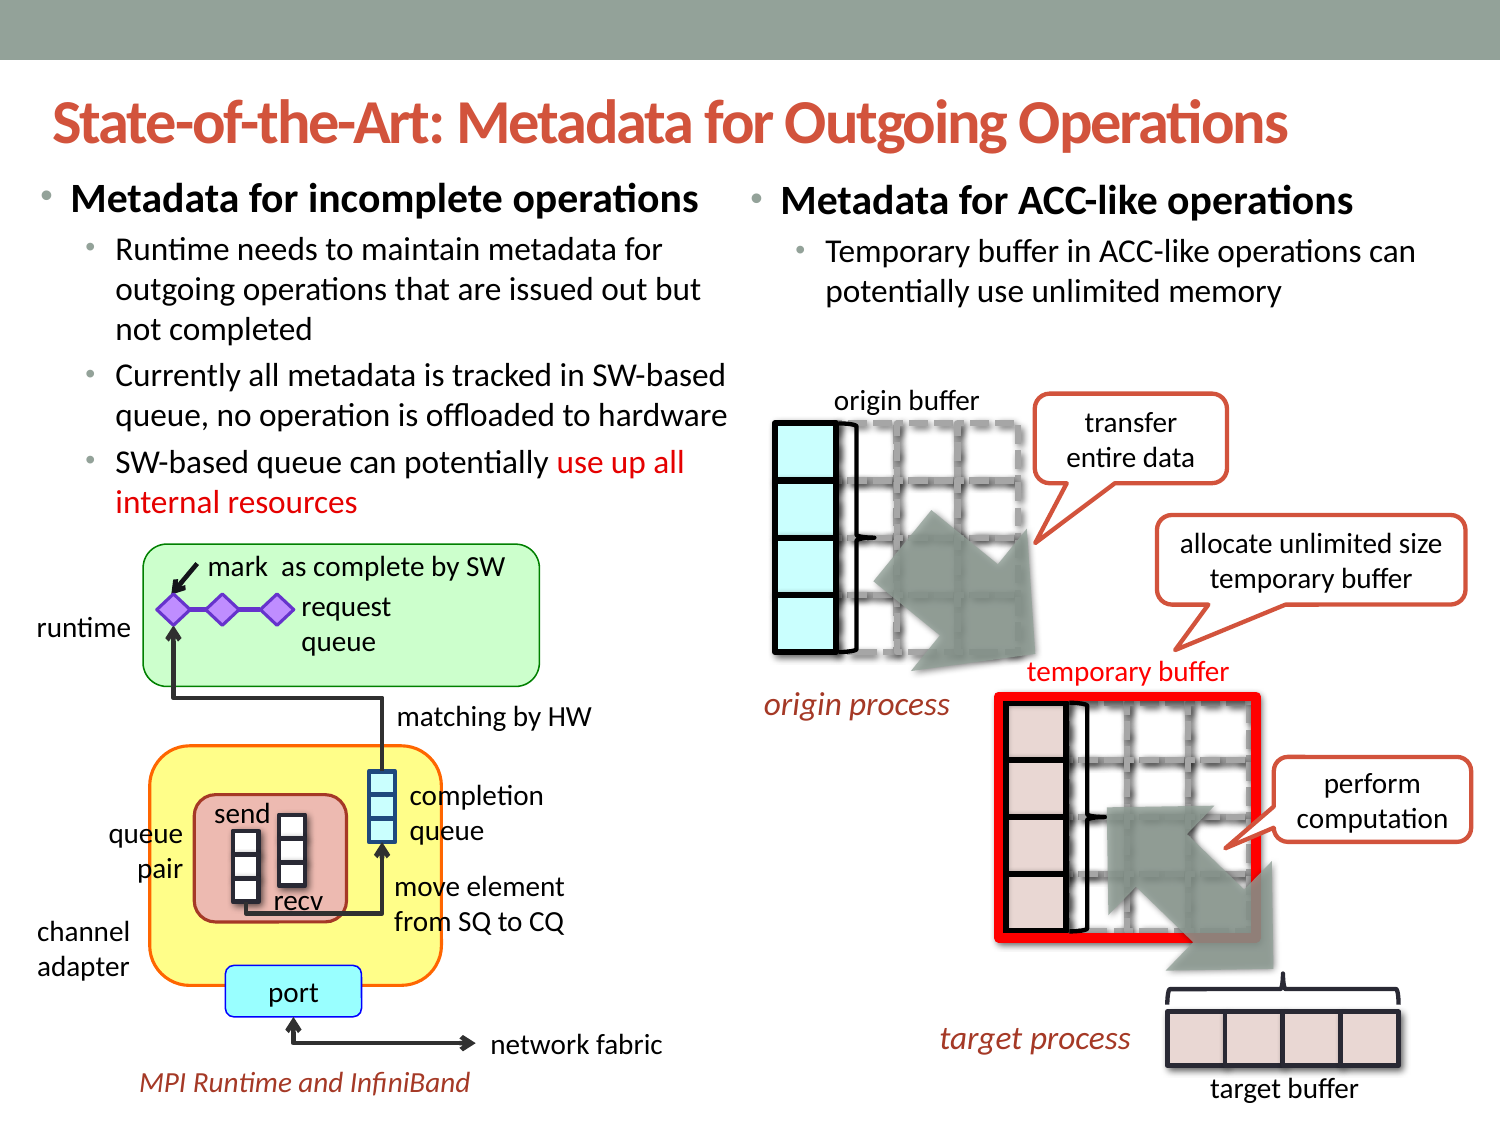

State-of-the-Art: Metadata for Outgoing Operations
Metadata for incomplete operations
Runtime needs to maintain metadata for outgoing operations that are issued out but not completed
Currently all metadata is tracked in SW-based queue, no operation is offloaded to hardware
SW-based queue can potentially use up all internal resources
Metadata for ACC-like operations
Temporary buffer in ACC-like operations can potentially use unlimited memory

origin buffer
transfer entire data

allocate unlimited size temporary buffer
temporary buffer
origin process

perform computation

target process
target buffer
mark  as complete by SW

request queue

runtime
matching by HW

completion queue

send

queue pair

move element from SQ to CQ

recv

channel adapter
port
network fabric
MPI Runtime and InfiniBand